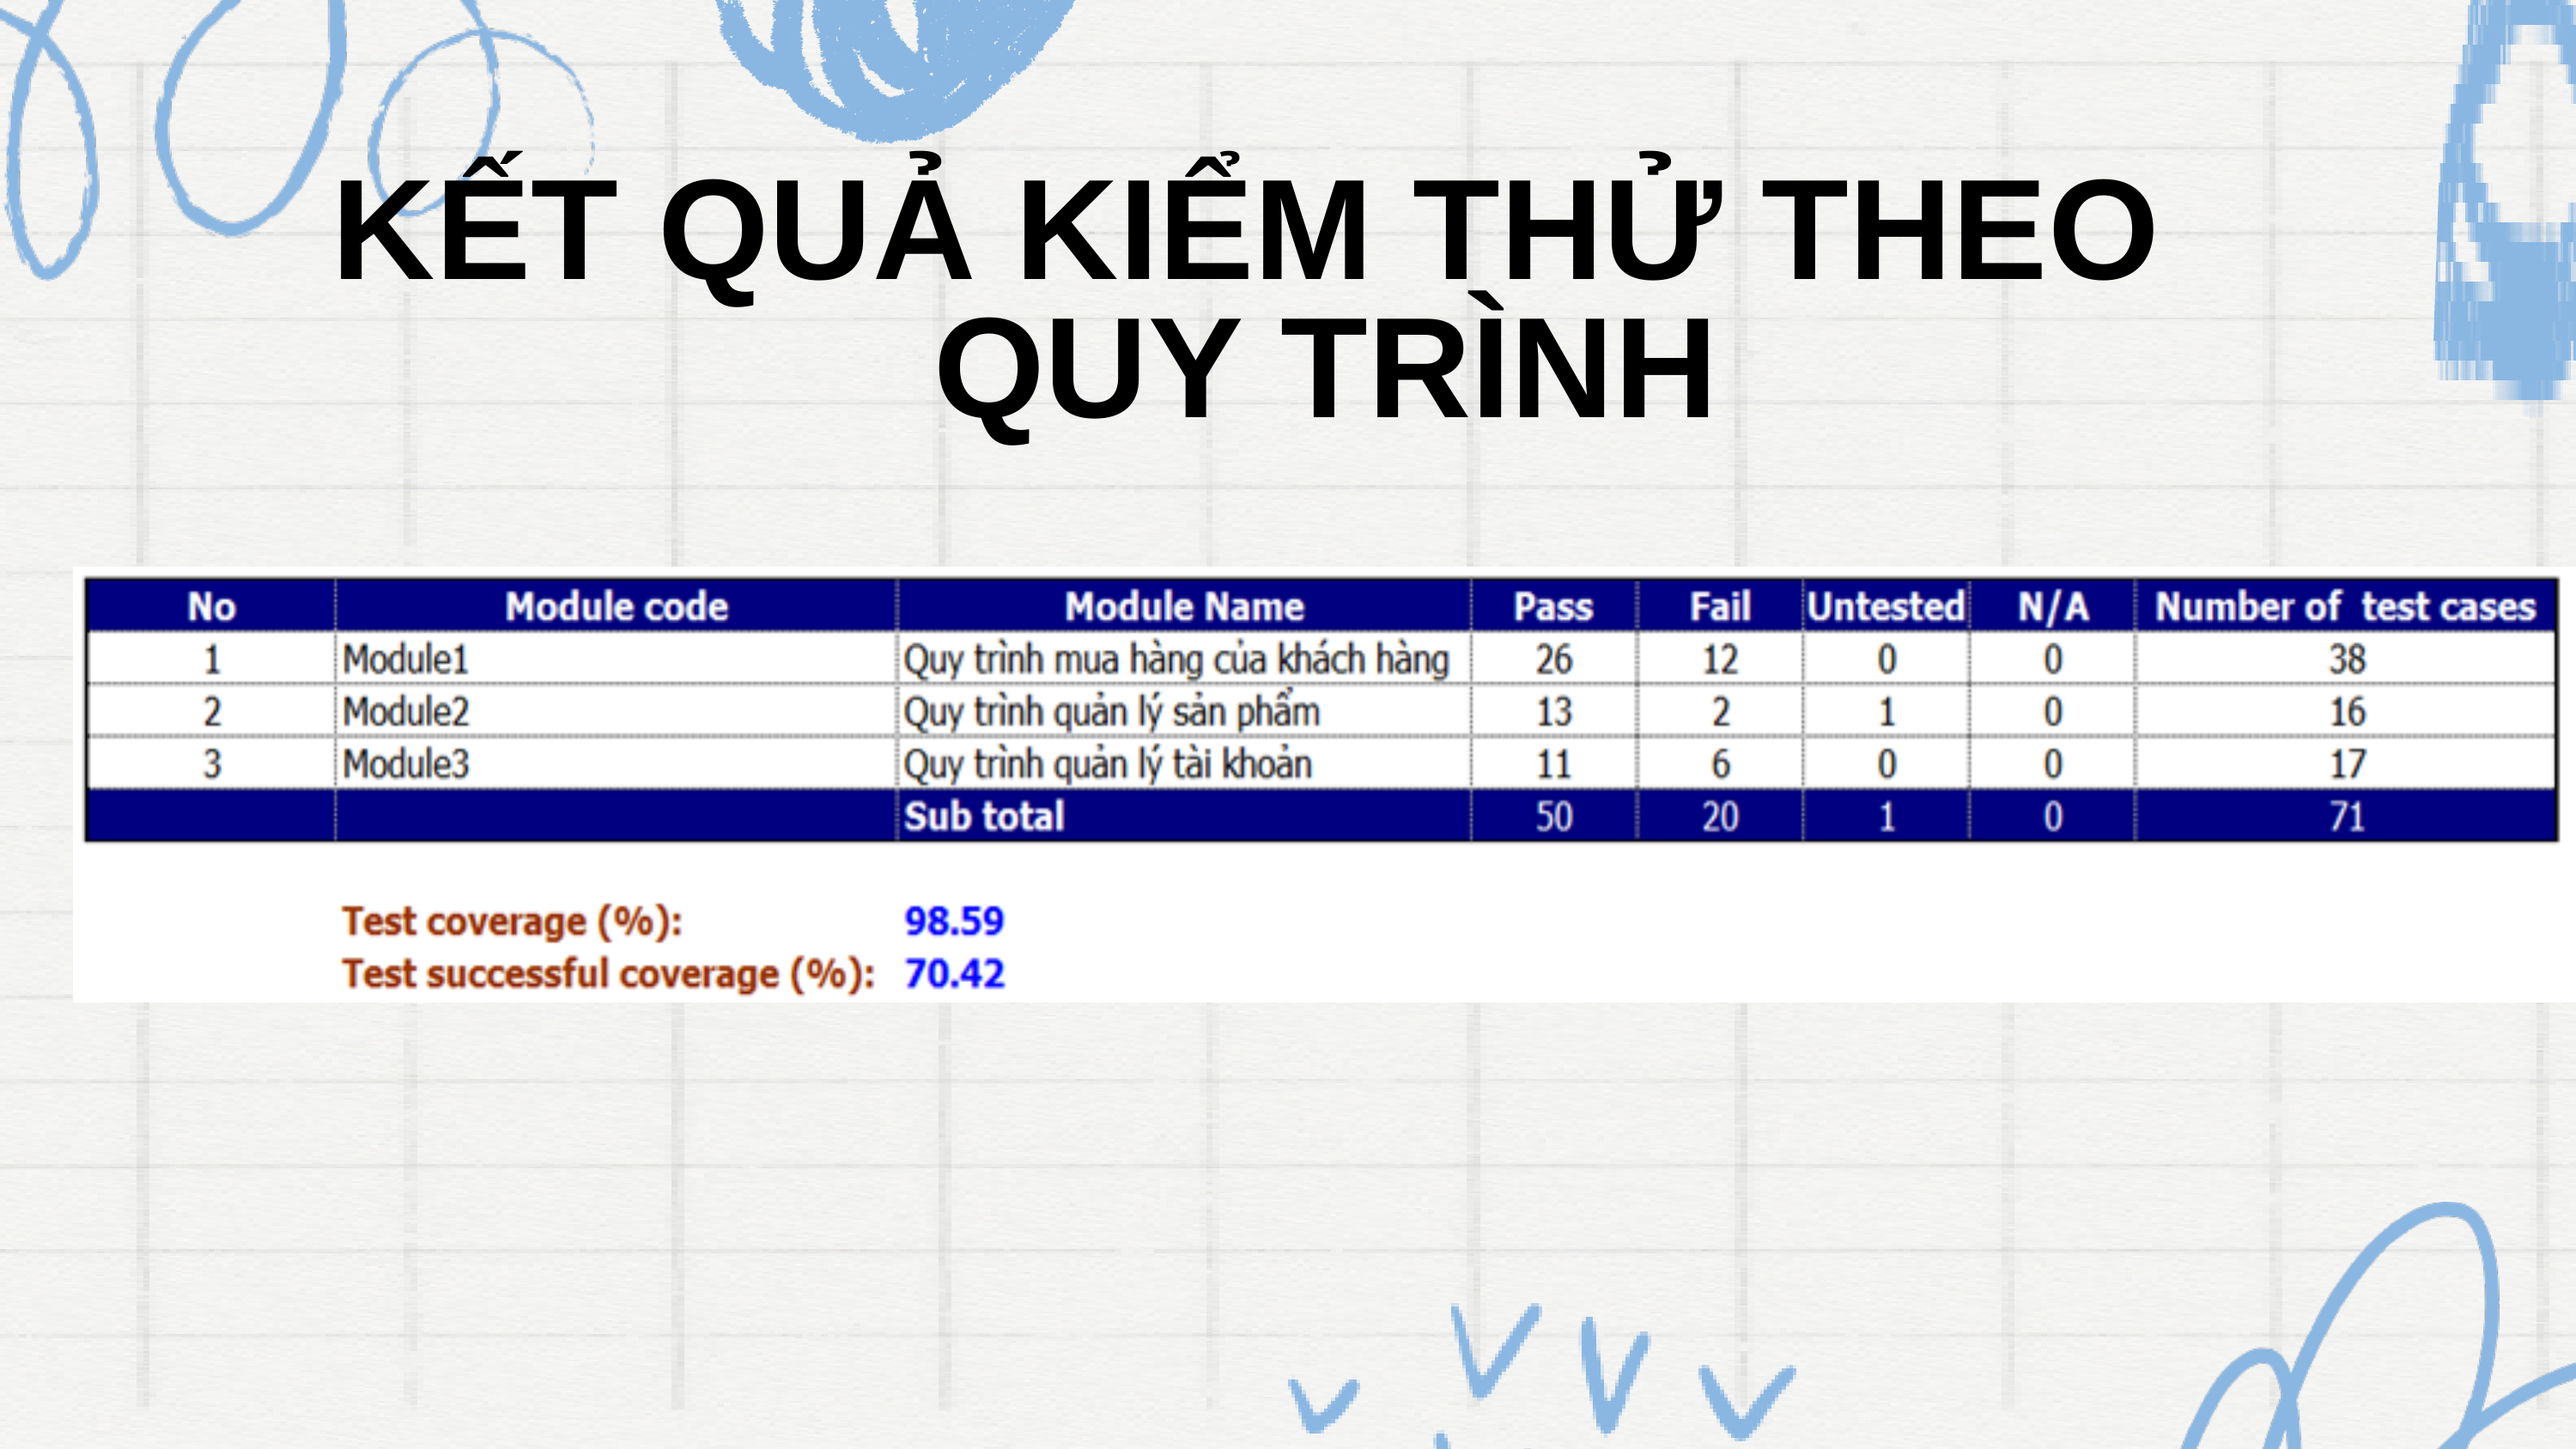

KẾT QUẢ KIỂM THỬ THEO     QUY TRÌNH